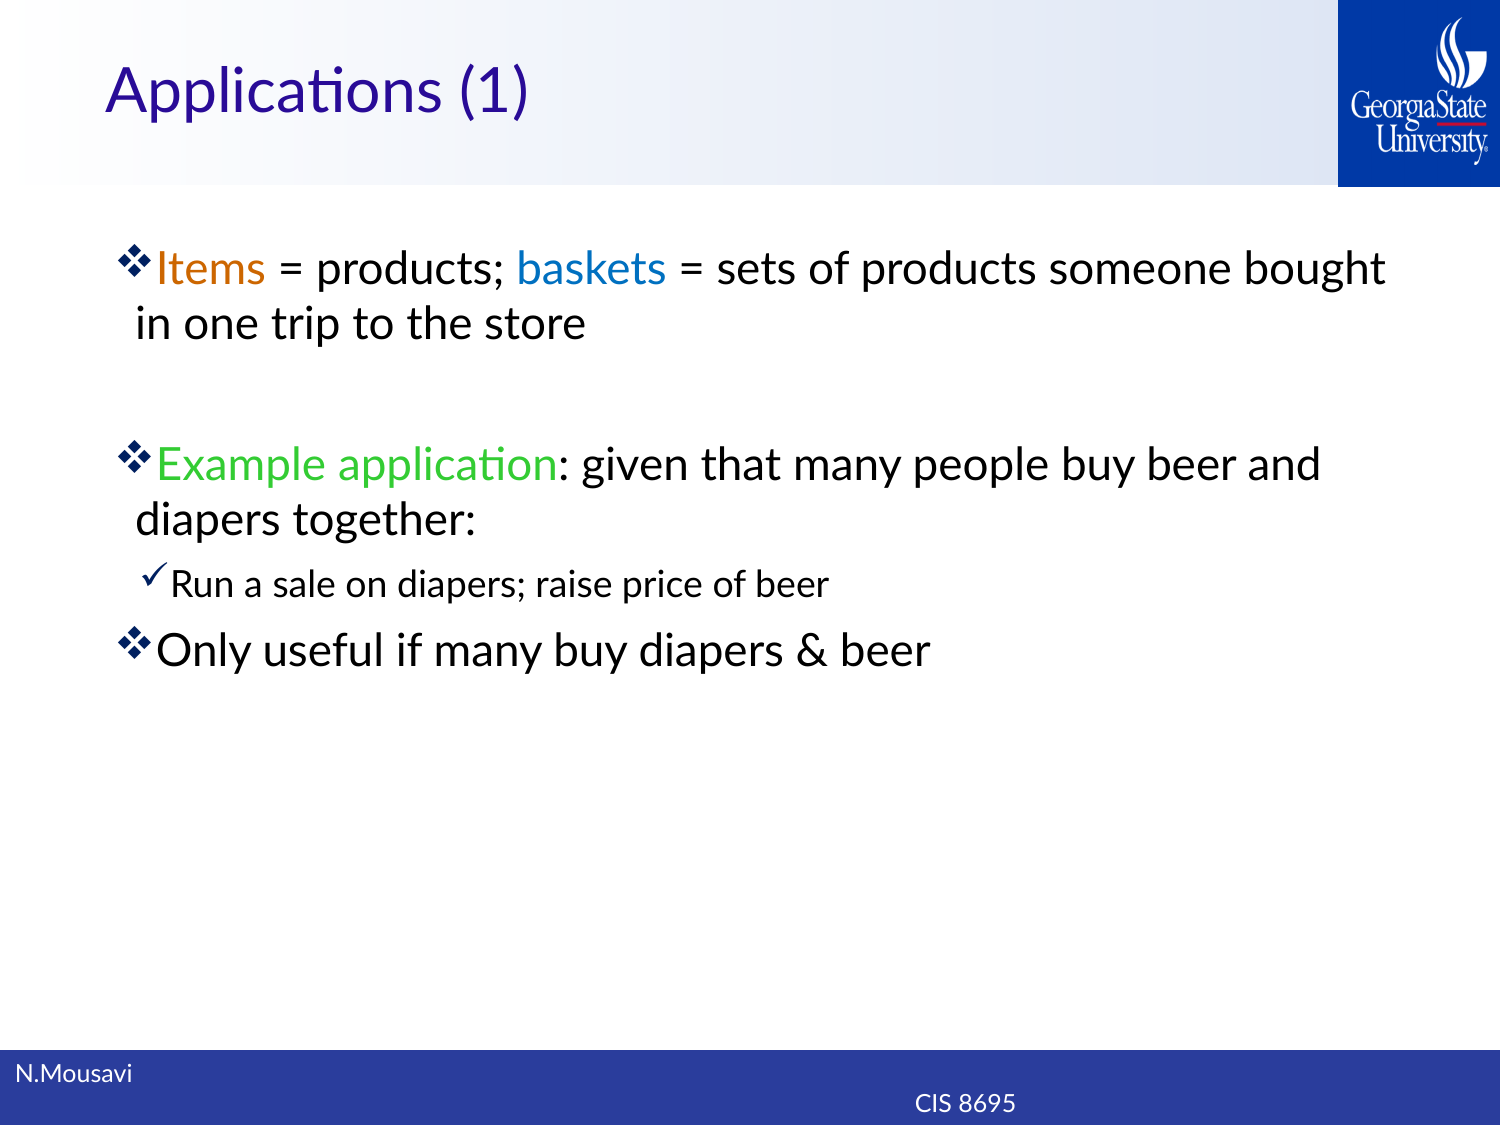

# Applications (1)
Items = products; baskets = sets of products someone bought in one trip to the store

Example application: given that many people buy beer and diapers together:
Run a sale on diapers; raise price of beer
Only useful if many buy diapers & beer